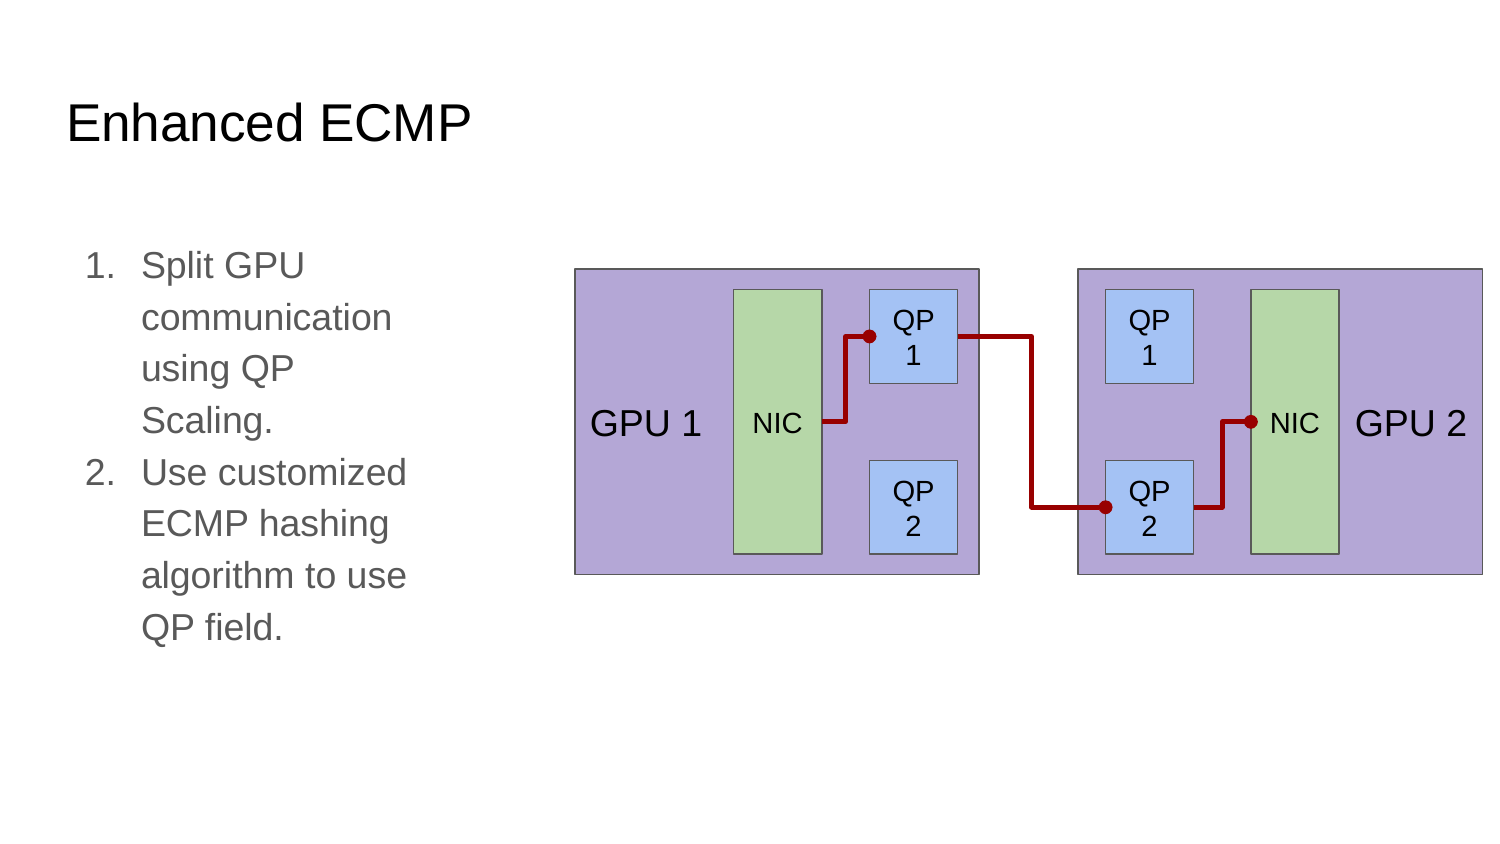

# Enhanced ECMP
Split GPU communication using QP Scaling.
Use customized ECMP hashing algorithm to use QP field.

GPU 1
GPU 2
NIC
QP 1
QP1
NIC
QP2
QP2